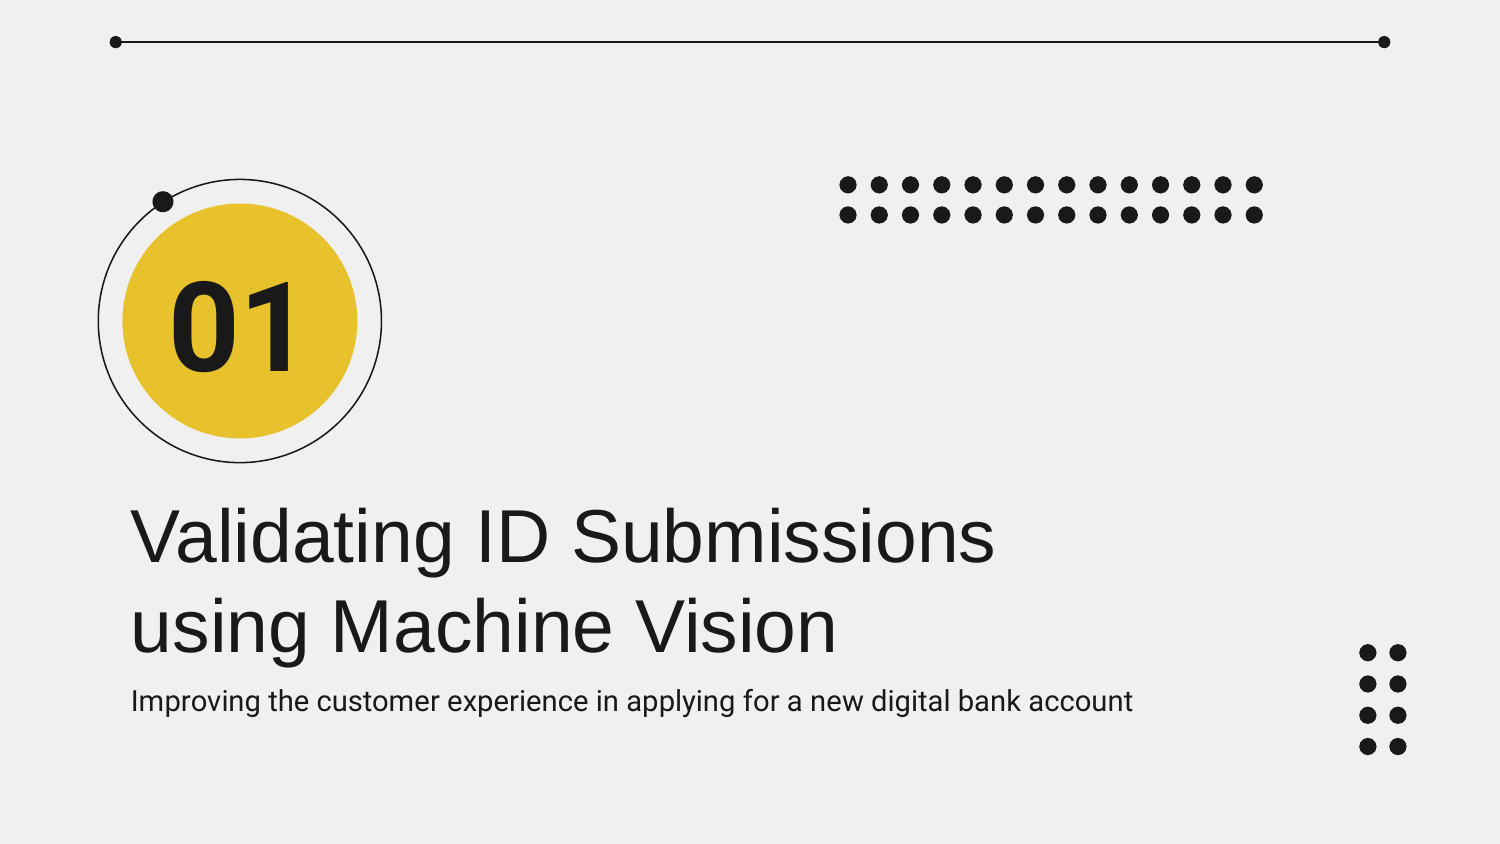

01
# Validating ID Submissions using Machine Vision
Improving the customer experience in applying for a new digital bank account